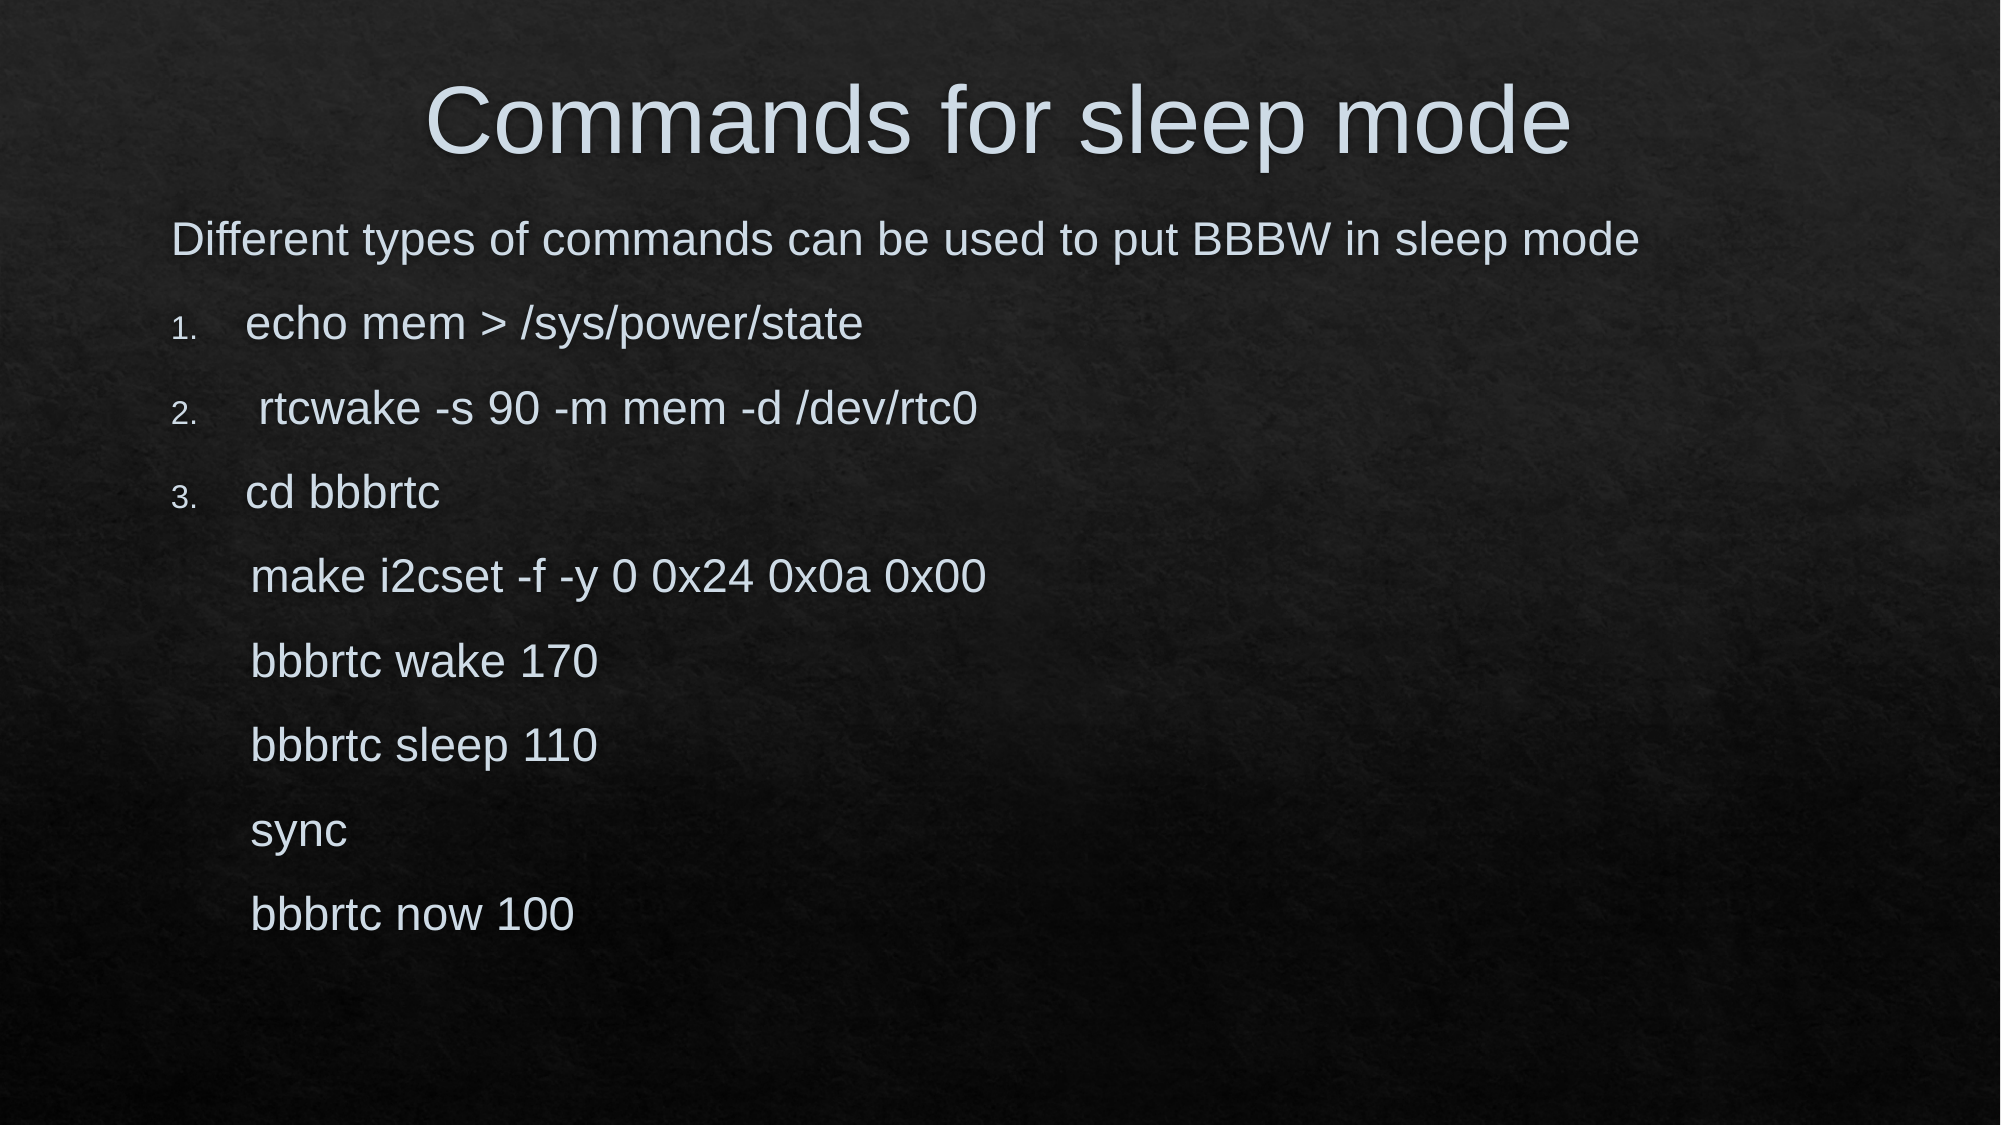

# Commands for sleep mode
Different types of commands can be used to put BBBW in sleep mode
echo mem > /sys/power/state
 rtcwake -s 90 -m mem -d /dev/rtc0
cd bbbrtc
      make i2cset -f -y 0 0x24 0x0a 0x00
      bbbrtc wake 170
      bbbrtc sleep 110
      sync
      bbbrtc now 100